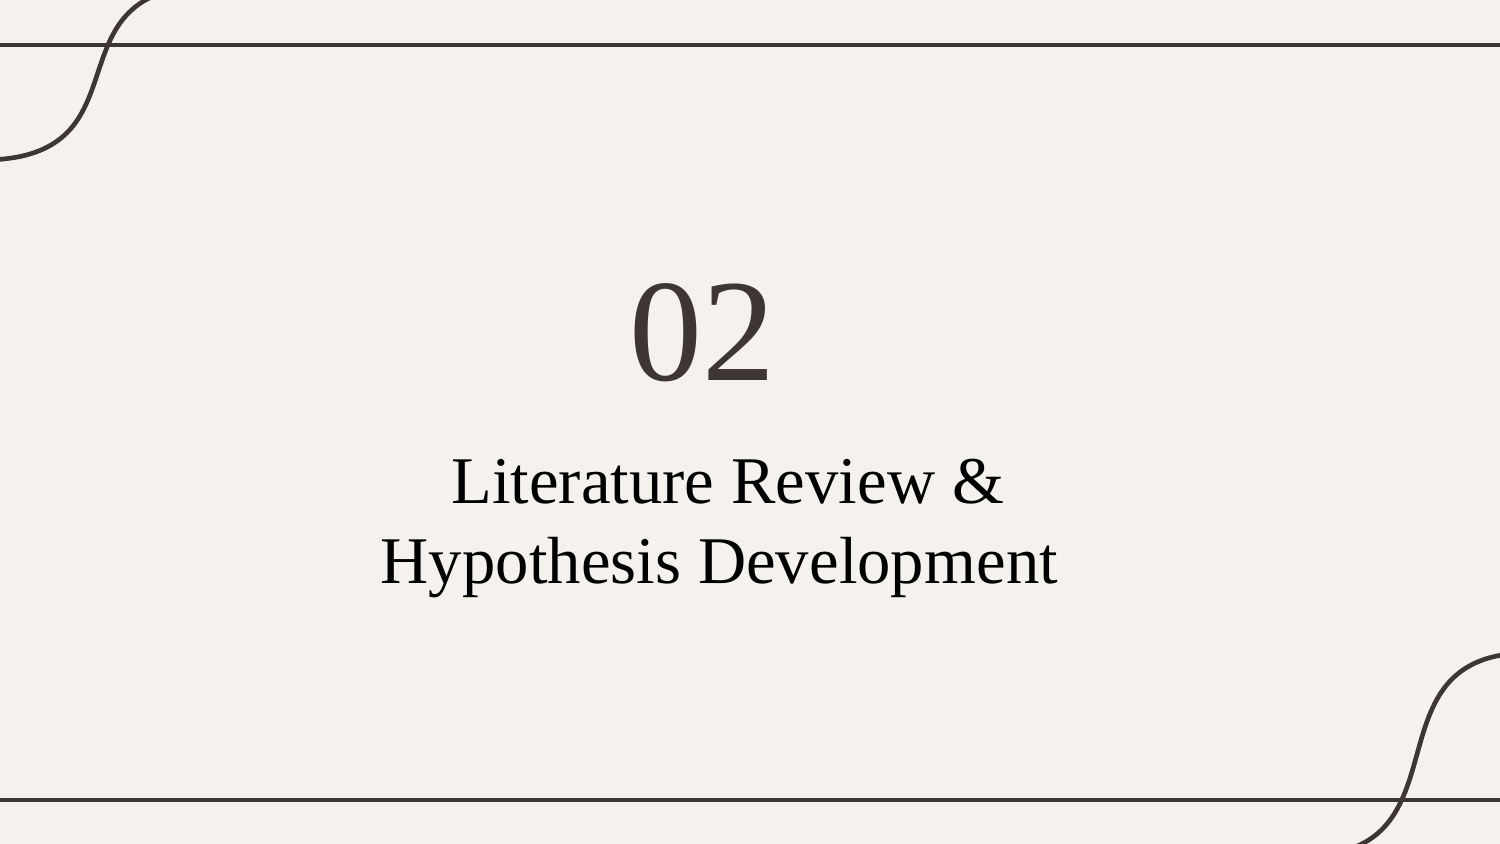

02
# Literature Review & Hypothesis Development